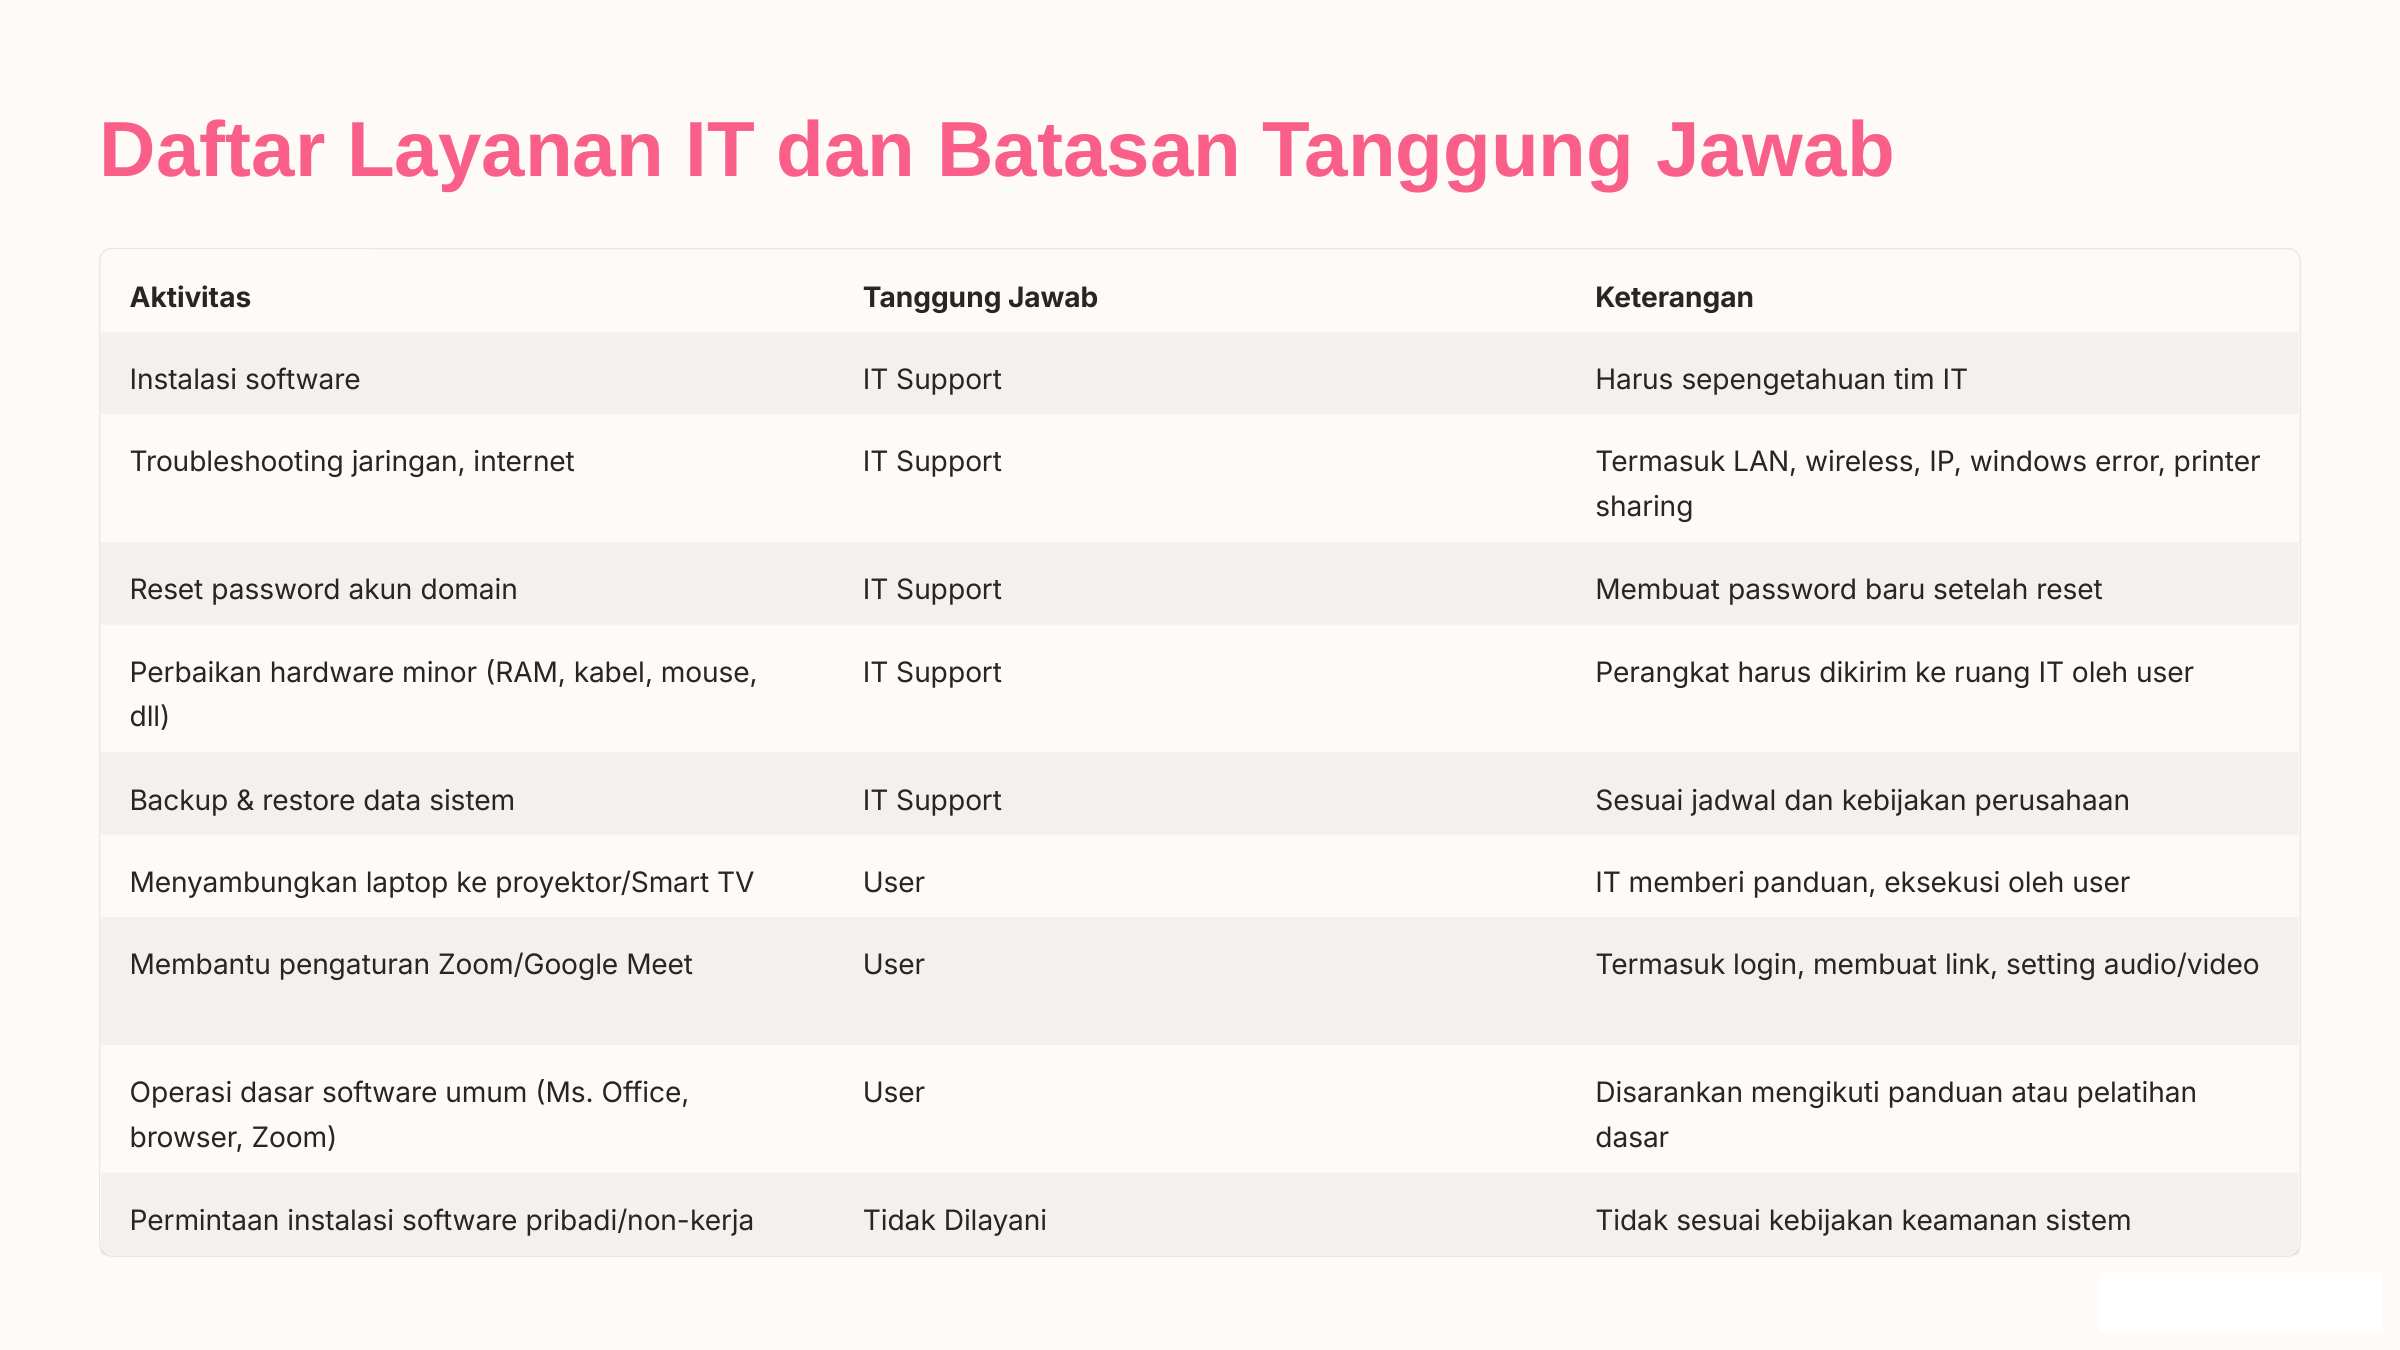

Daftar Layanan IT dan Batasan Tanggung Jawab

Aktivitas
Tanggung Jawab
Keterangan

Instalasi software
IT Support
Harus sepengetahuan tim IT

Troubleshooting jaringan, internet
IT Support
Termasuk LAN, wireless, IP, windows error, printer sharing

Reset password akun domain
IT Support
Membuat password baru setelah reset

Perbaikan hardware minor (RAM, kabel, mouse, dll)
IT Support
Perangkat harus dikirim ke ruang IT oleh user

Backup & restore data sistem
IT Support
Sesuai jadwal dan kebijakan perusahaan

Menyambungkan laptop ke proyektor/Smart TV
User
IT memberi panduan, eksekusi oleh user

Membantu pengaturan Zoom/Google Meet
User
Termasuk login, membuat link, setting audio/video

Operasi dasar software umum (Ms. Office, browser, Zoom)
User
Disarankan mengikuti panduan atau pelatihan dasar

Permintaan instalasi software pribadi/non-kerja
Tidak Dilayani
Tidak sesuai kebijakan keamanan sistem